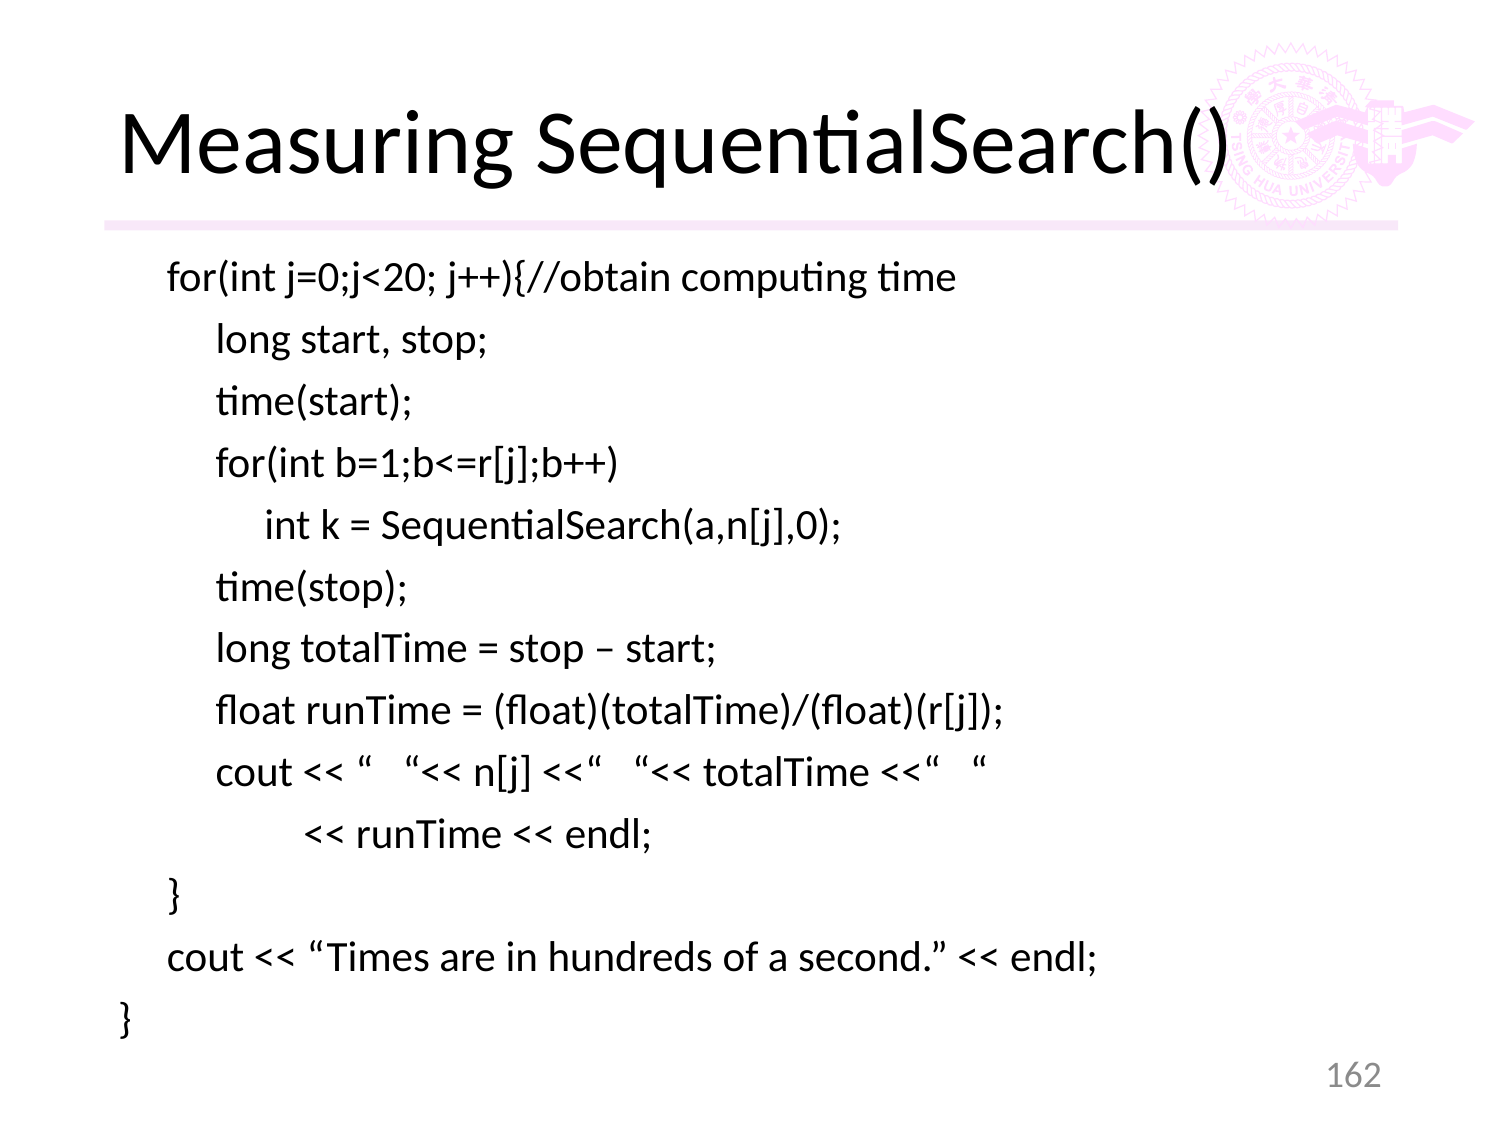

# Measuring SequentialSearch()
     for(int j=0;j<20; j++){//obtain computing time
          long start, stop;
          time(start);
          for(int b=1;b<=r[j];b++)
               int k = SequentialSearch(a,n[j],0);
          time(stop);
          long totalTime = stop – start;
          float runTime = (float)(totalTime)/(float)(r[j]);
          cout << “   “<< n[j] <<“   “<< totalTime <<“   “
                   << runTime << endl;
     }
     cout << “Times are in hundreds of a second.” << endl;
}
162